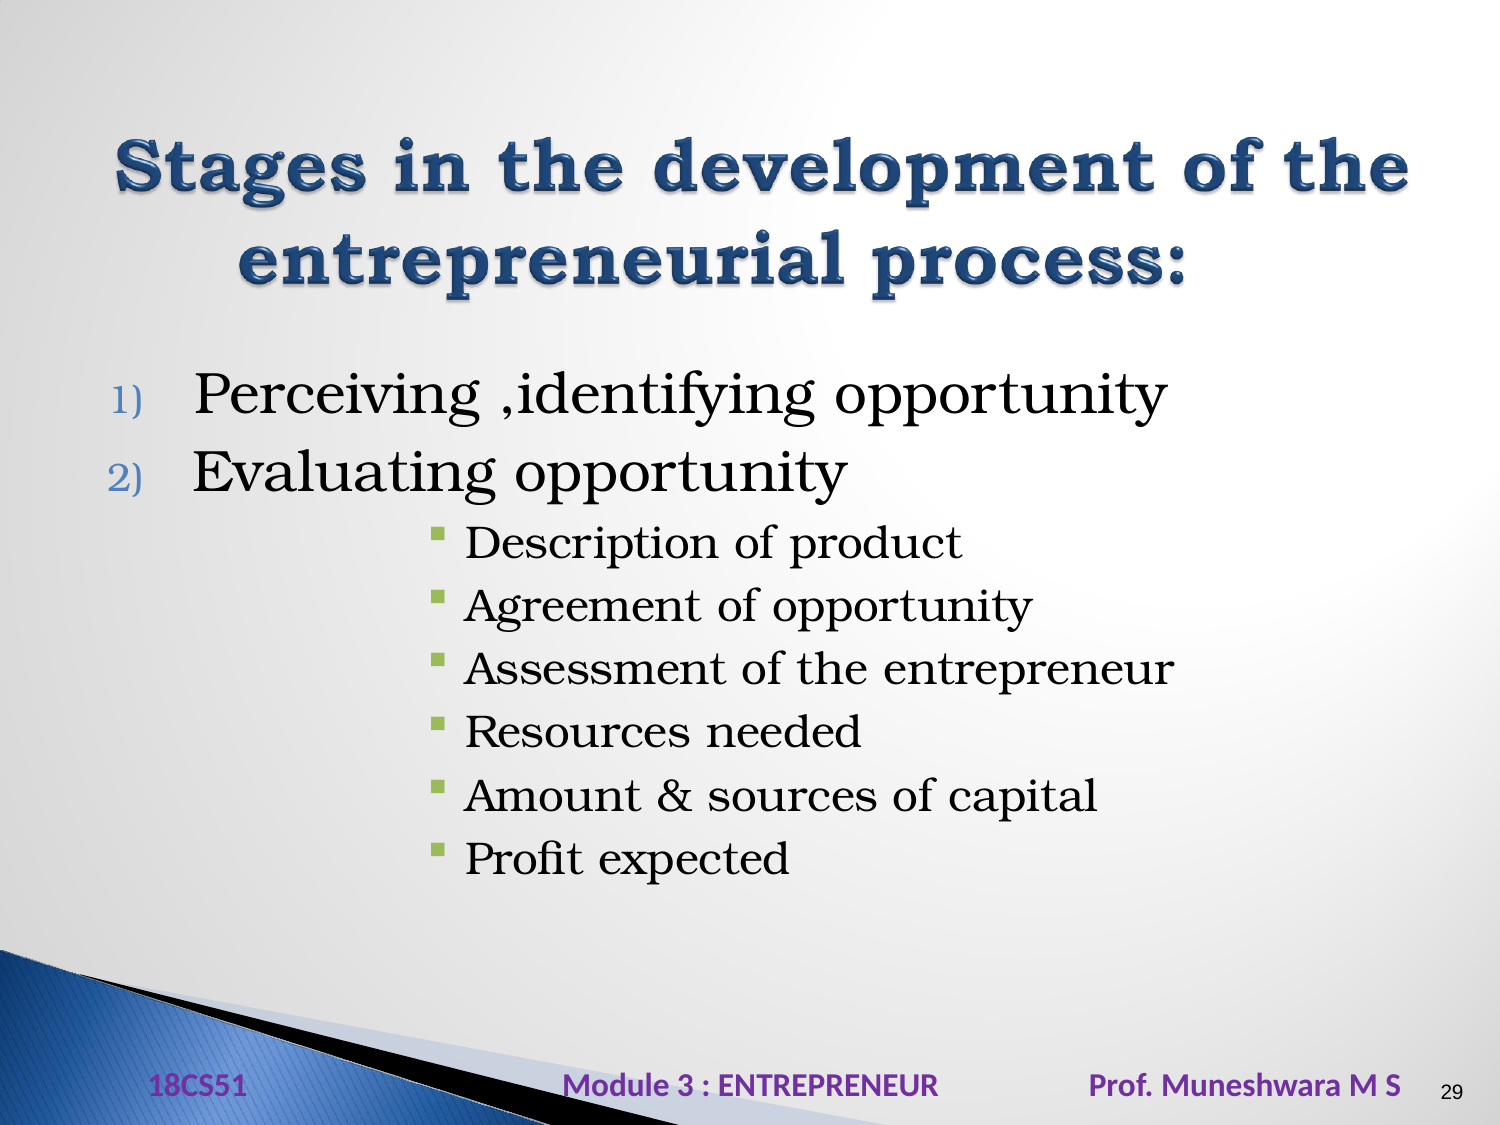

# 1)	Perceiving ,identifying opportunity
Evaluating opportunity
Description of product
Agreement of opportunity
Assessment of the entrepreneur
Resources needed
Amount & sources of capital
Profit expected
18CS51                                          Module 3 : ENTREPRENEUR                    Prof. Muneshwara M S
29